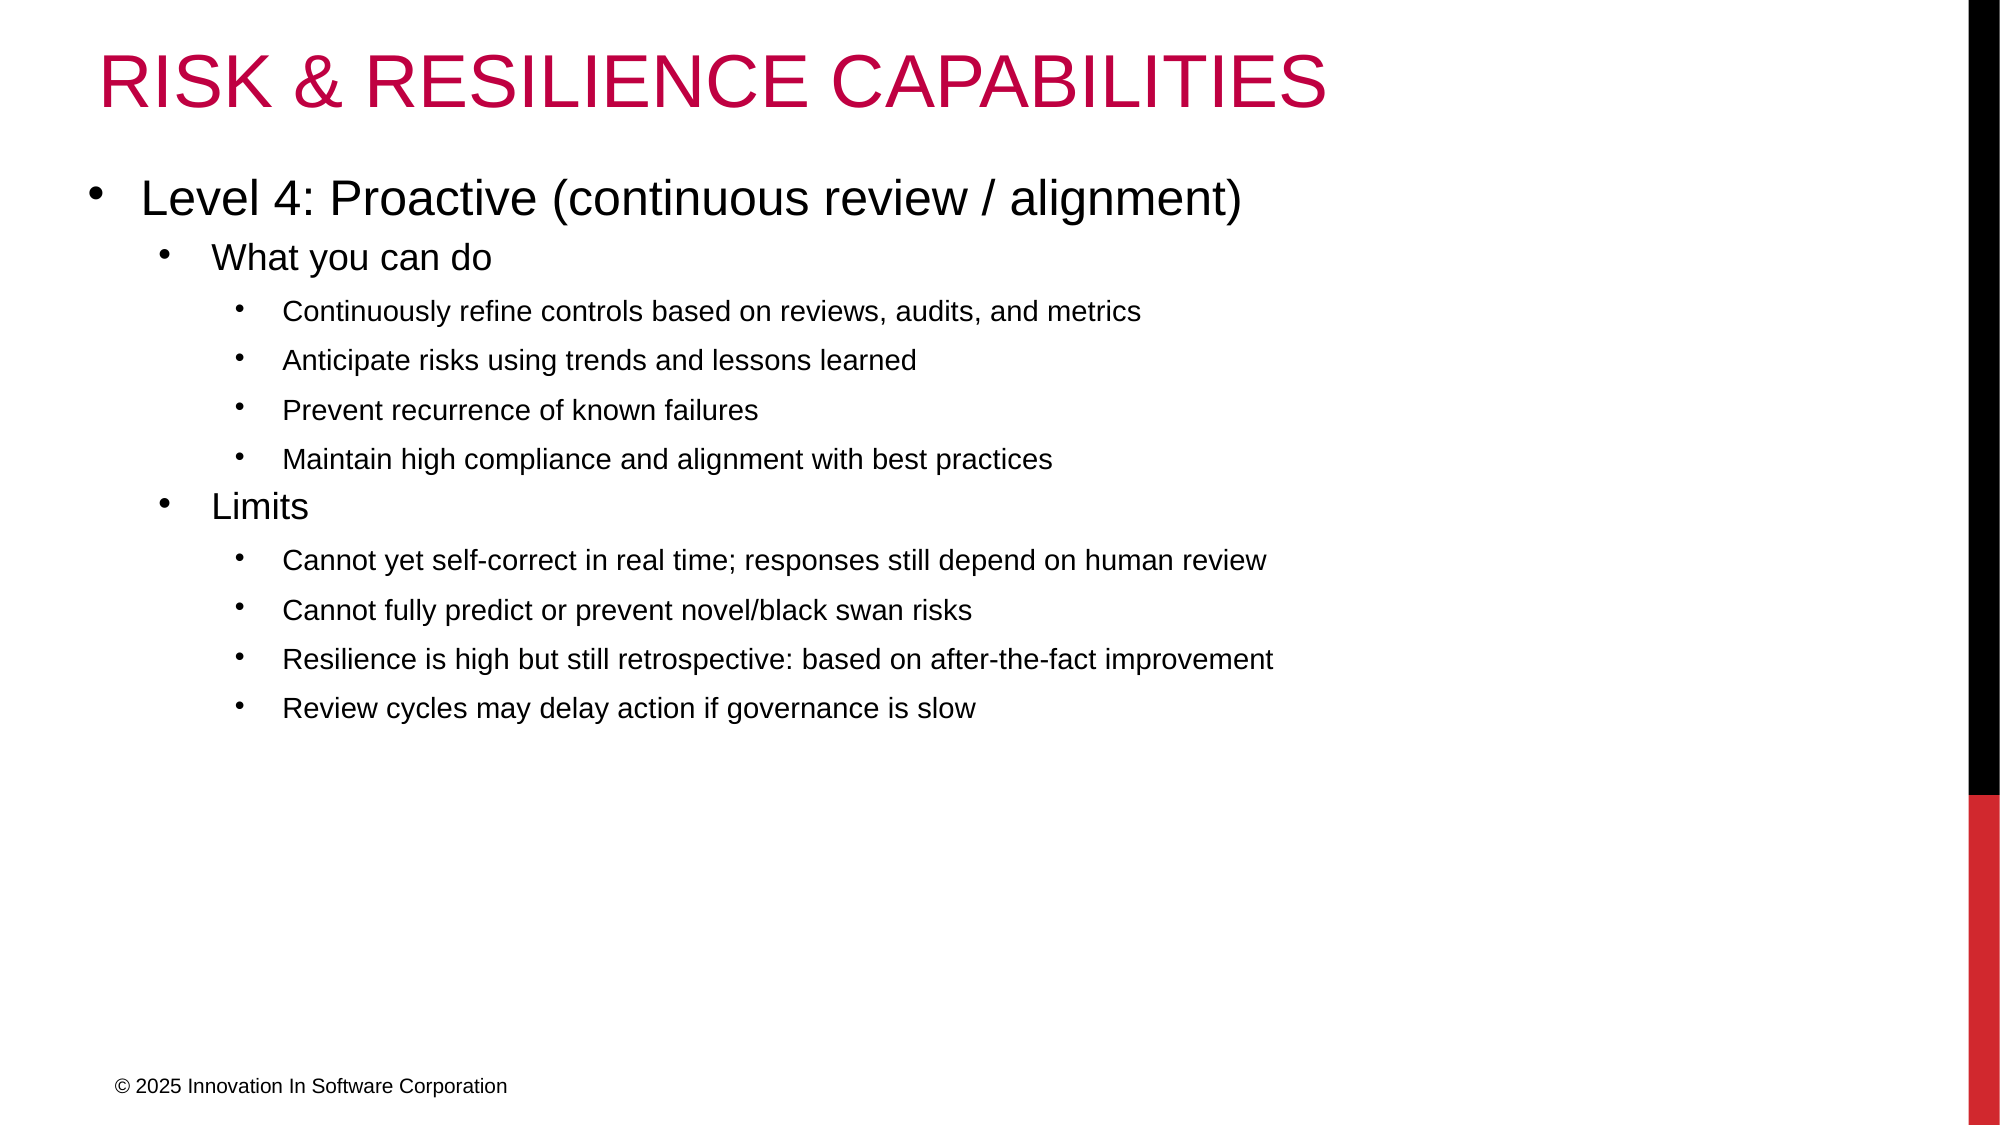

# Risk & Resilience capabilities
Level 4: Proactive (continuous review / alignment)
What you can do
Continuously refine controls based on reviews, audits, and metrics
Anticipate risks using trends and lessons learned
Prevent recurrence of known failures
Maintain high compliance and alignment with best practices
Limits
Cannot yet self-correct in real time; responses still depend on human review
Cannot fully predict or prevent novel/black swan risks
Resilience is high but still retrospective: based on after-the-fact improvement
Review cycles may delay action if governance is slow
© 2025 Innovation In Software Corporation